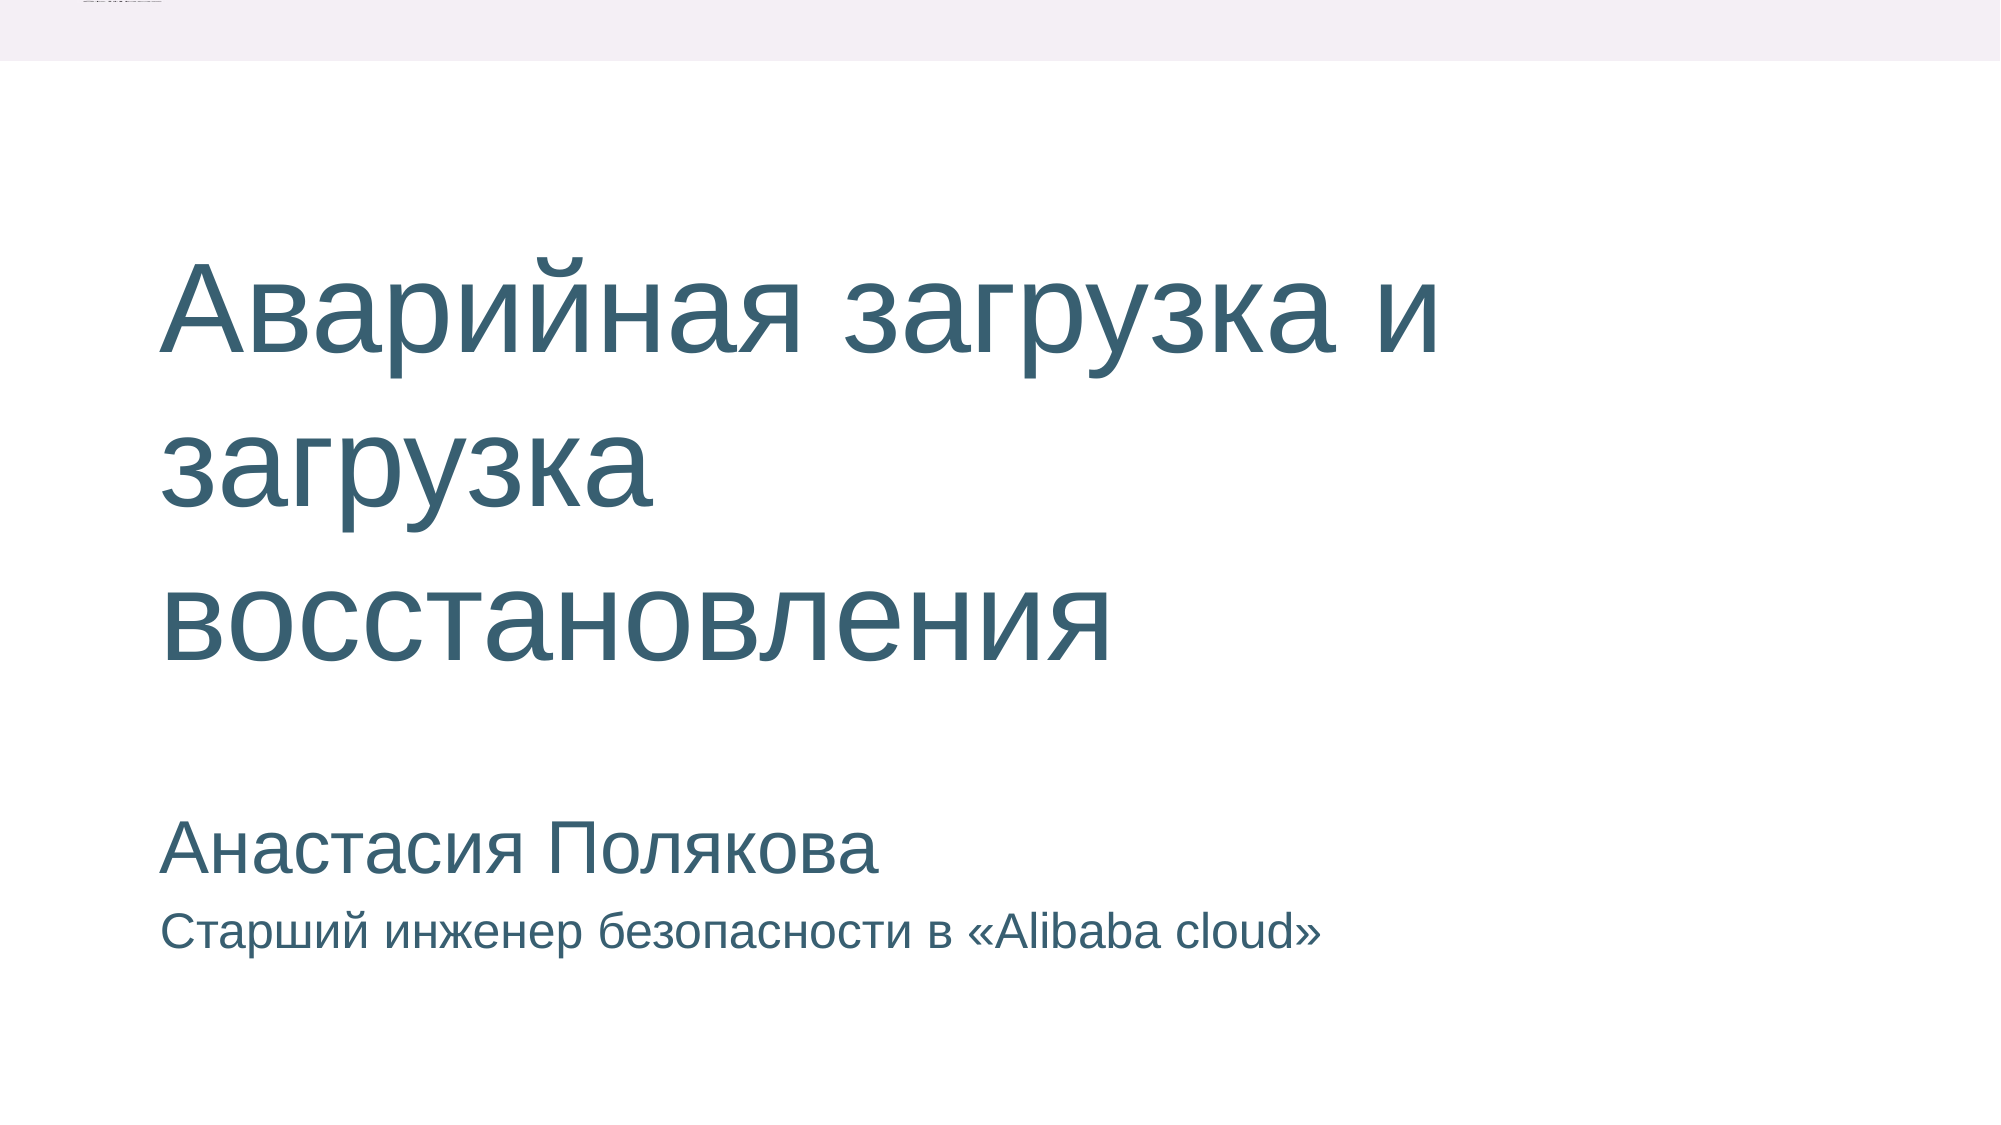

Аварийная загрузка и
загрузка
восстановления
Анастасия Полякова
Старший инженер безопасности в «Alibaba cloud»